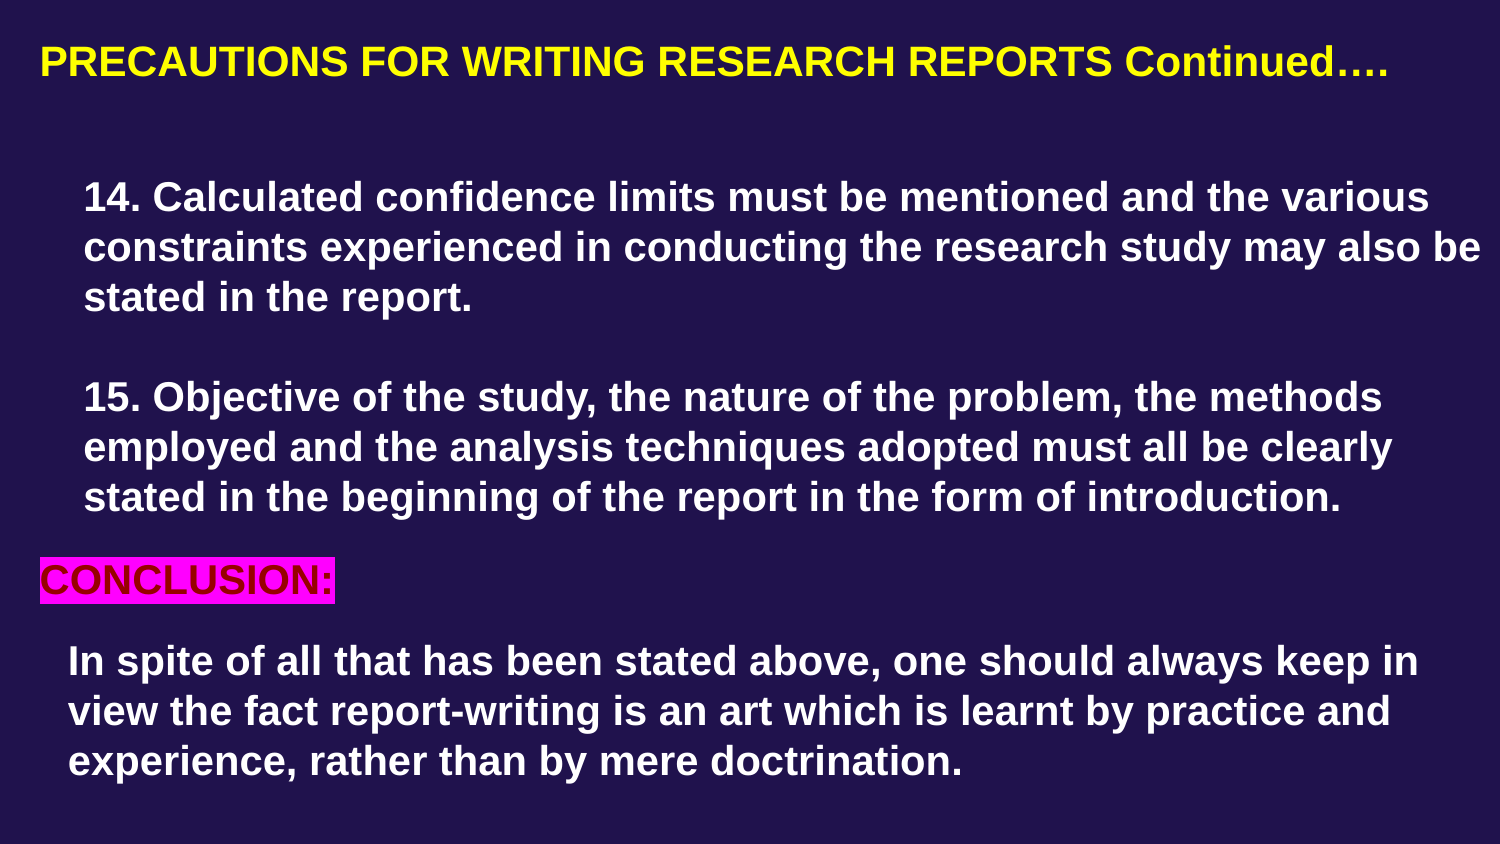

# PRECAUTIONS FOR WRITING RESEARCH REPORTS Continued….

14. Calculated confidence limits must be mentioned and the various constraints experienced in conducting the research study may also be stated in the report.

15. Objective of the study, the nature of the problem, the methods employed and the analysis techniques adopted must all be clearly stated in the beginning of the report in the form of introduction.
CONCLUSION:
In spite of all that has been stated above, one should always keep in view the fact report-writing is an art which is learnt by practice and experience, rather than by mere doctrination.